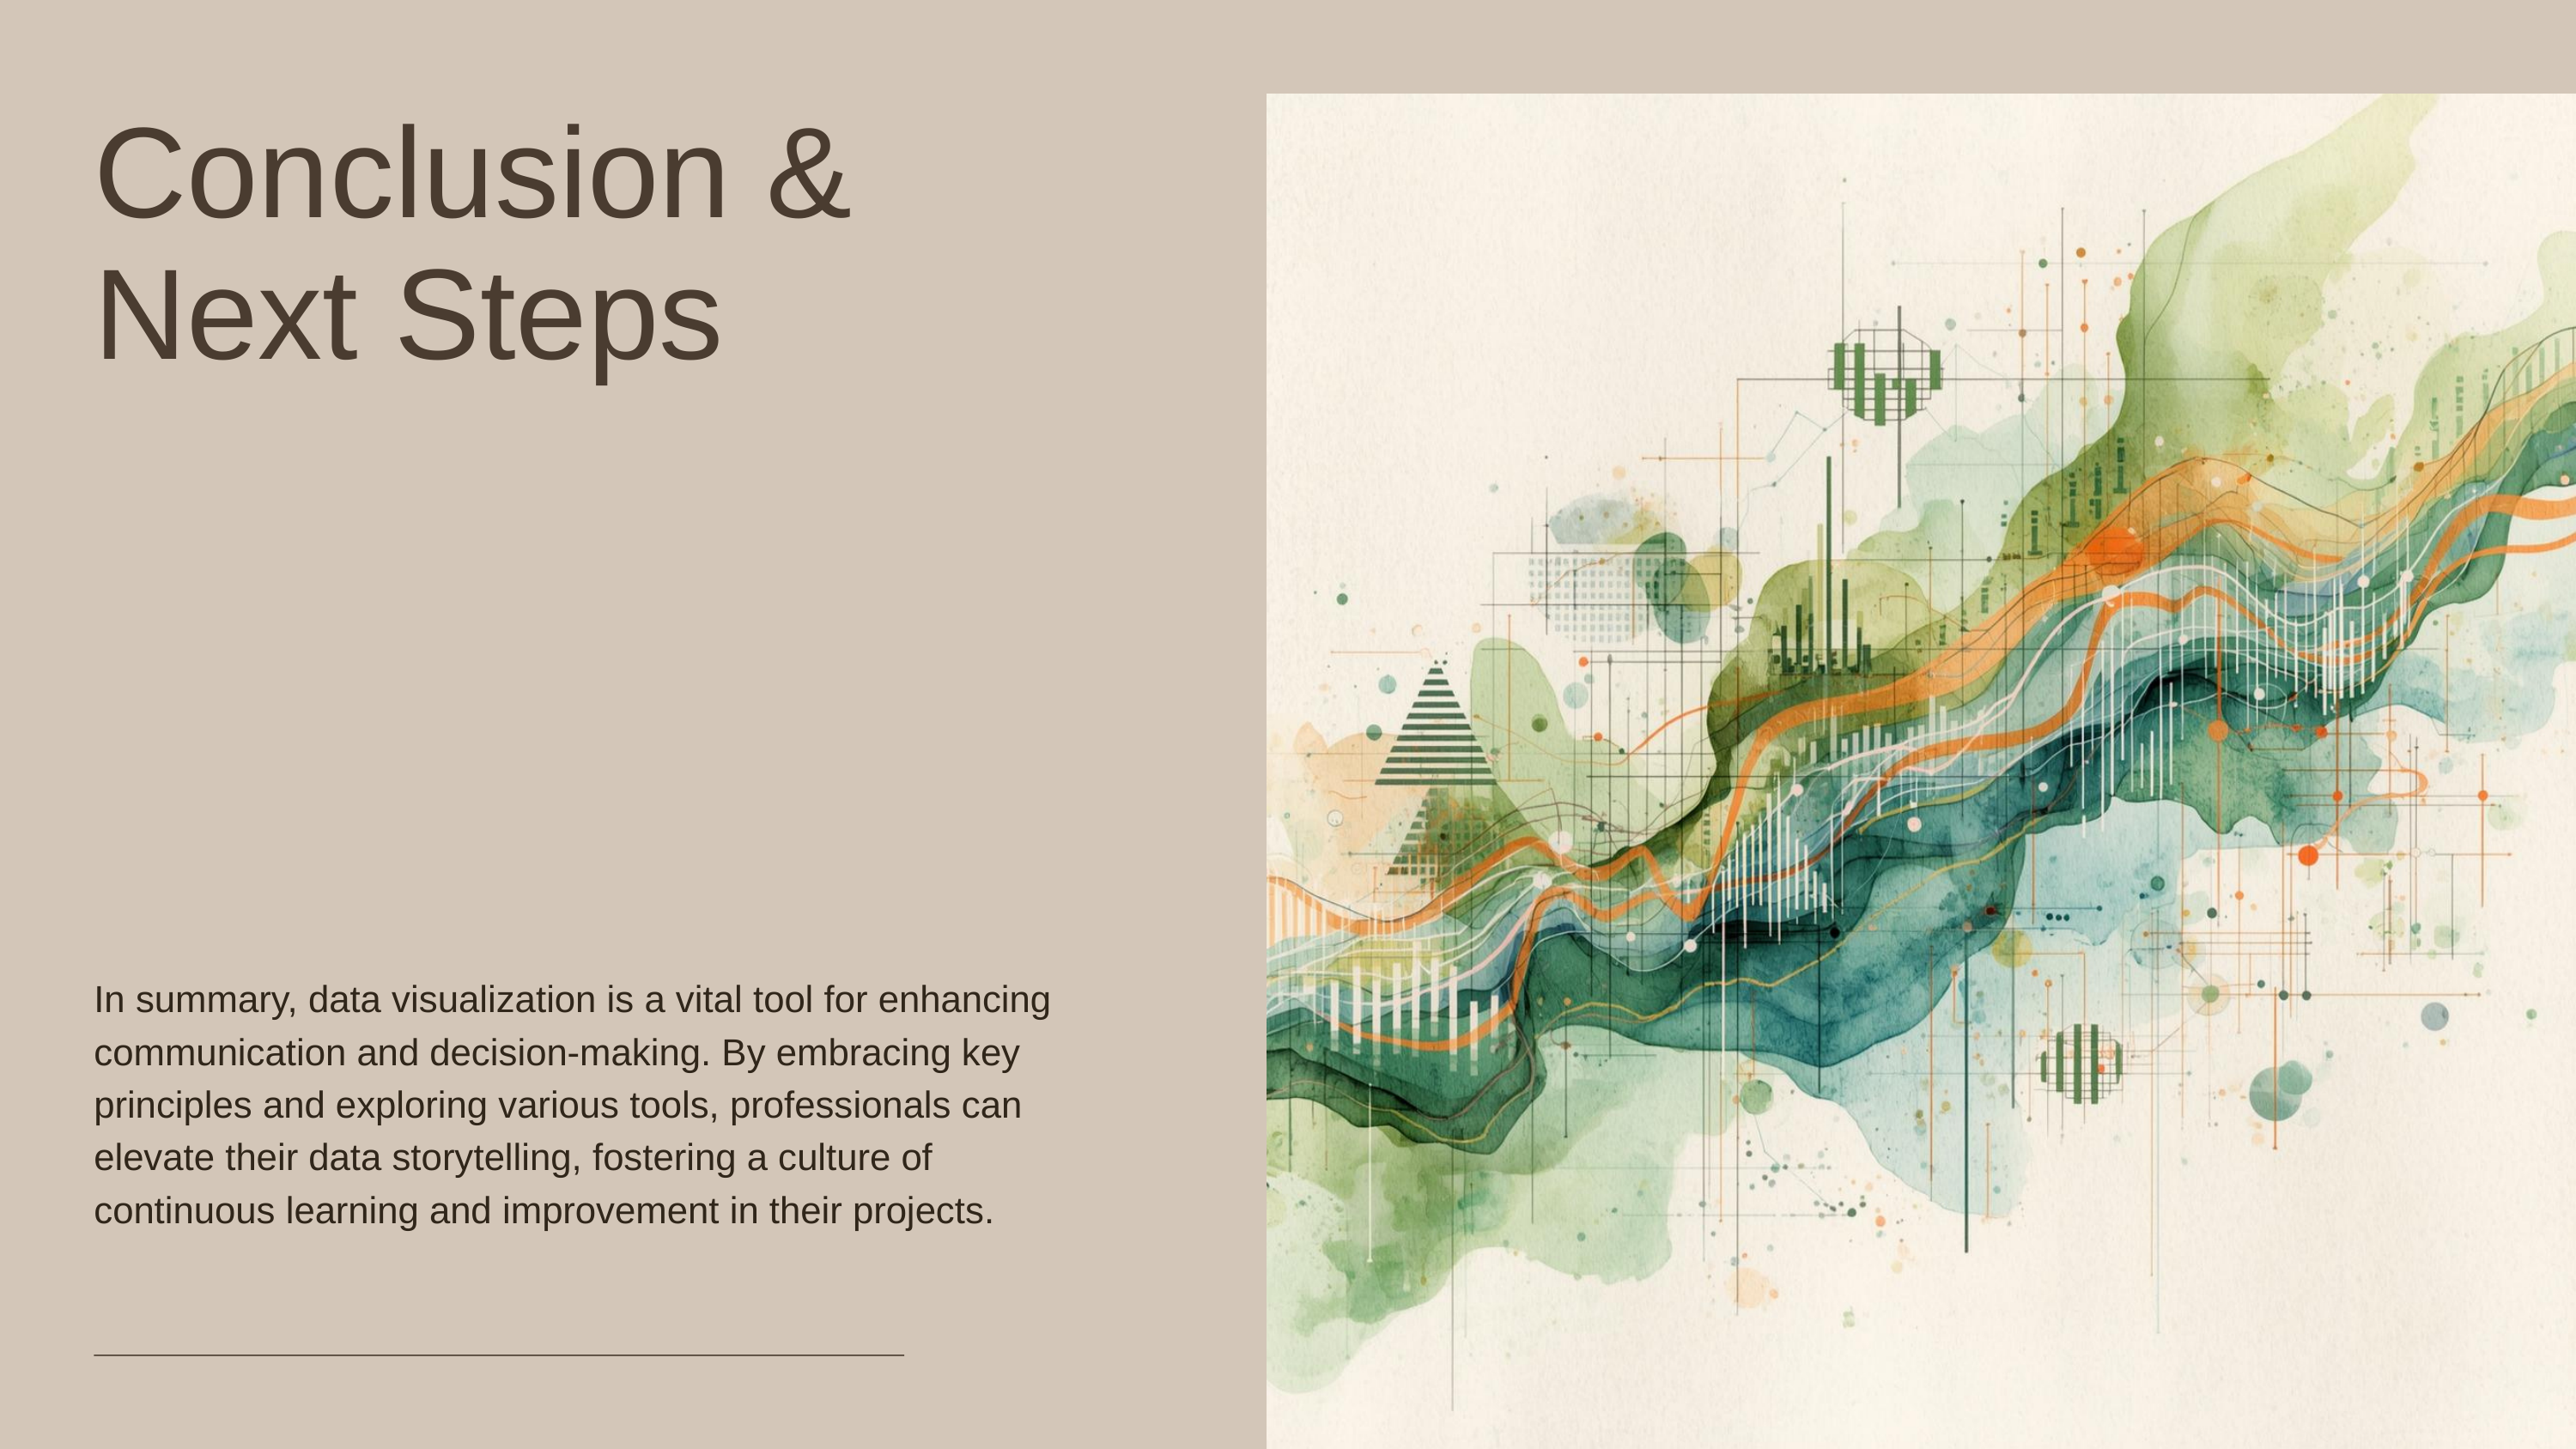

Conclusion & Next Steps
In summary, data visualization is a vital tool for enhancing communication and decision-making. By embracing key principles and exploring various tools, professionals can elevate their data storytelling, fostering a culture of continuous learning and improvement in their projects.